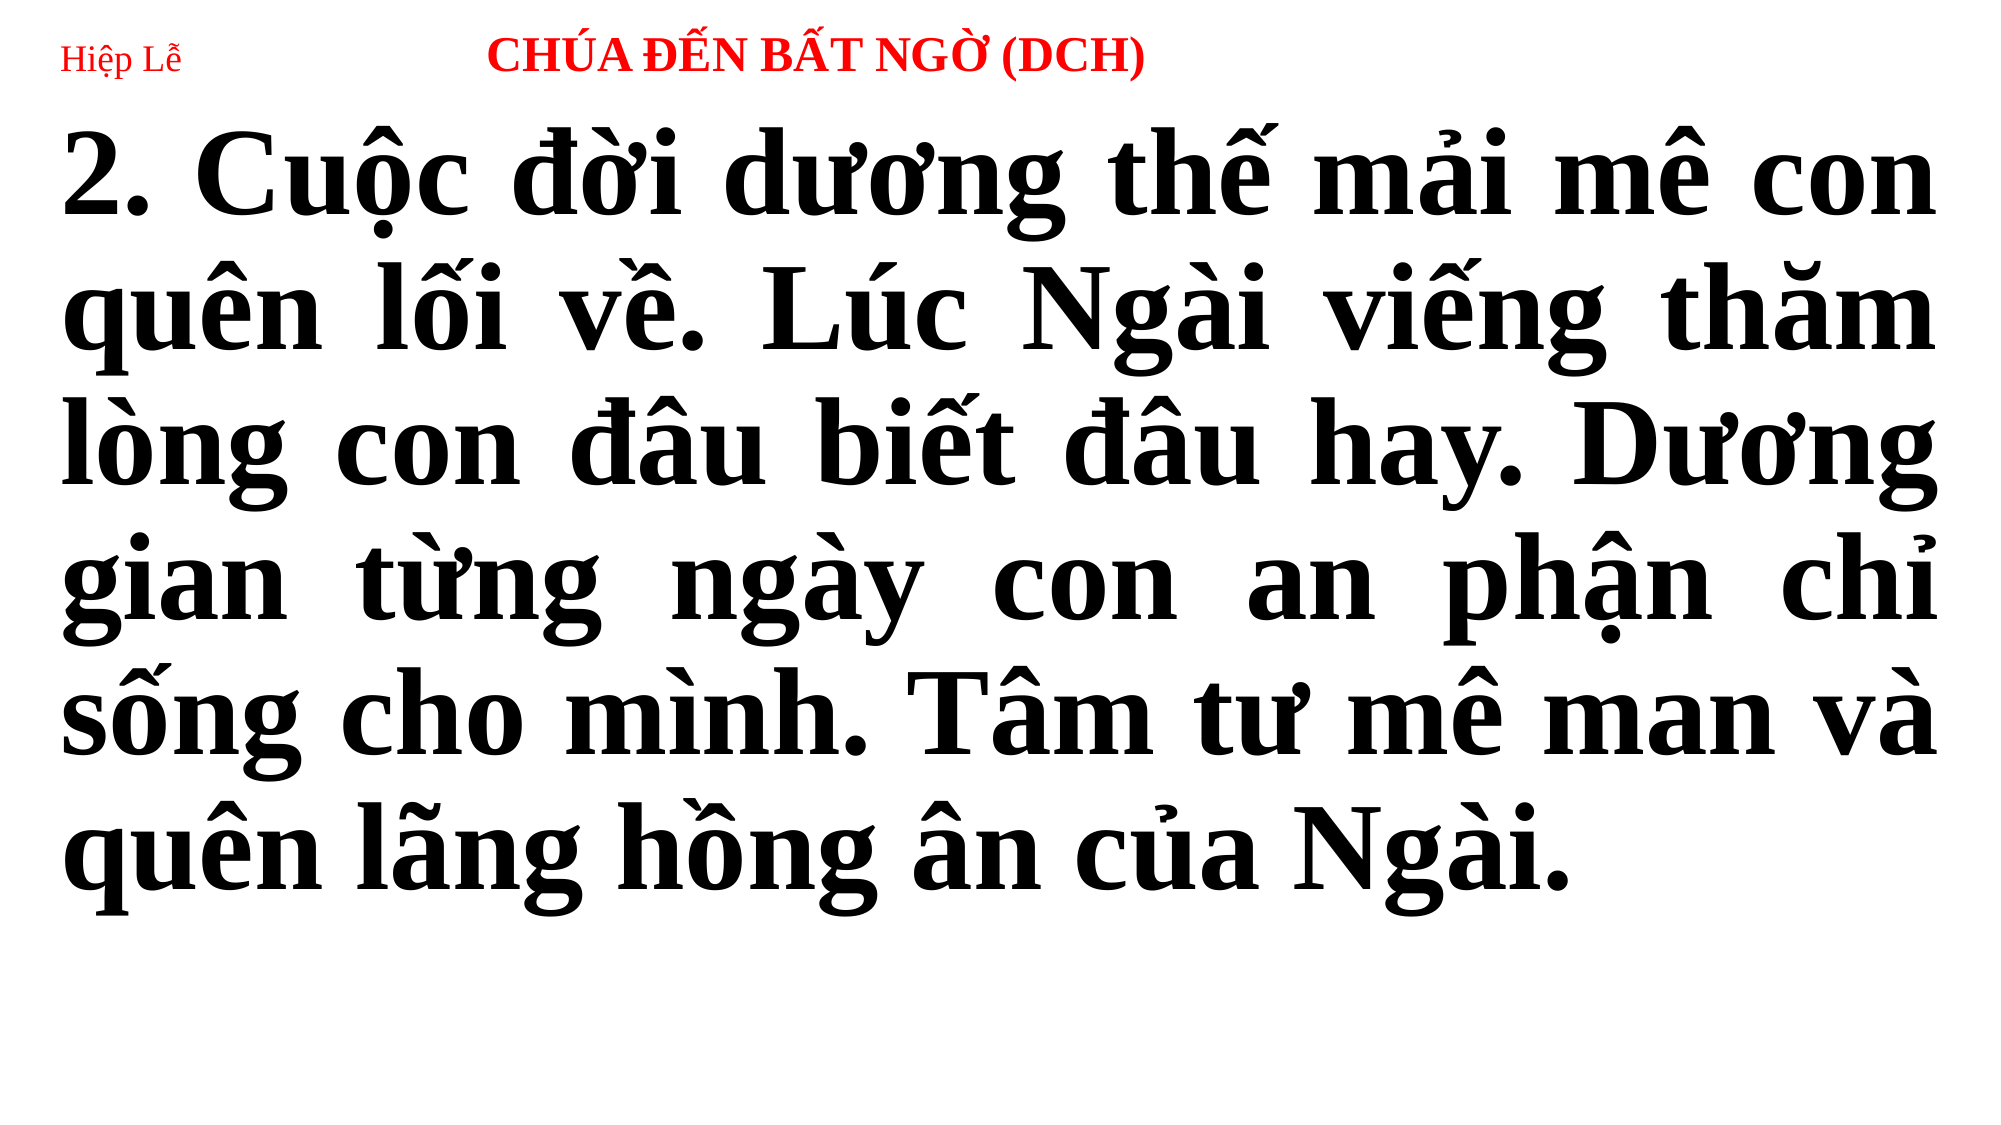

# Hiệp Lễ                                CHÚA ĐẾN BẤT NGỜ (DCH)
2. Cuộc đời dương thế mải mê con quên lối về. Lúc Ngài viếng thăm lòng con đâu biết đâu hay. Dương gian từng ngày con an phận chỉ sống cho mình. Tâm tư mê man và quên lãng hồng ân của Ngài.